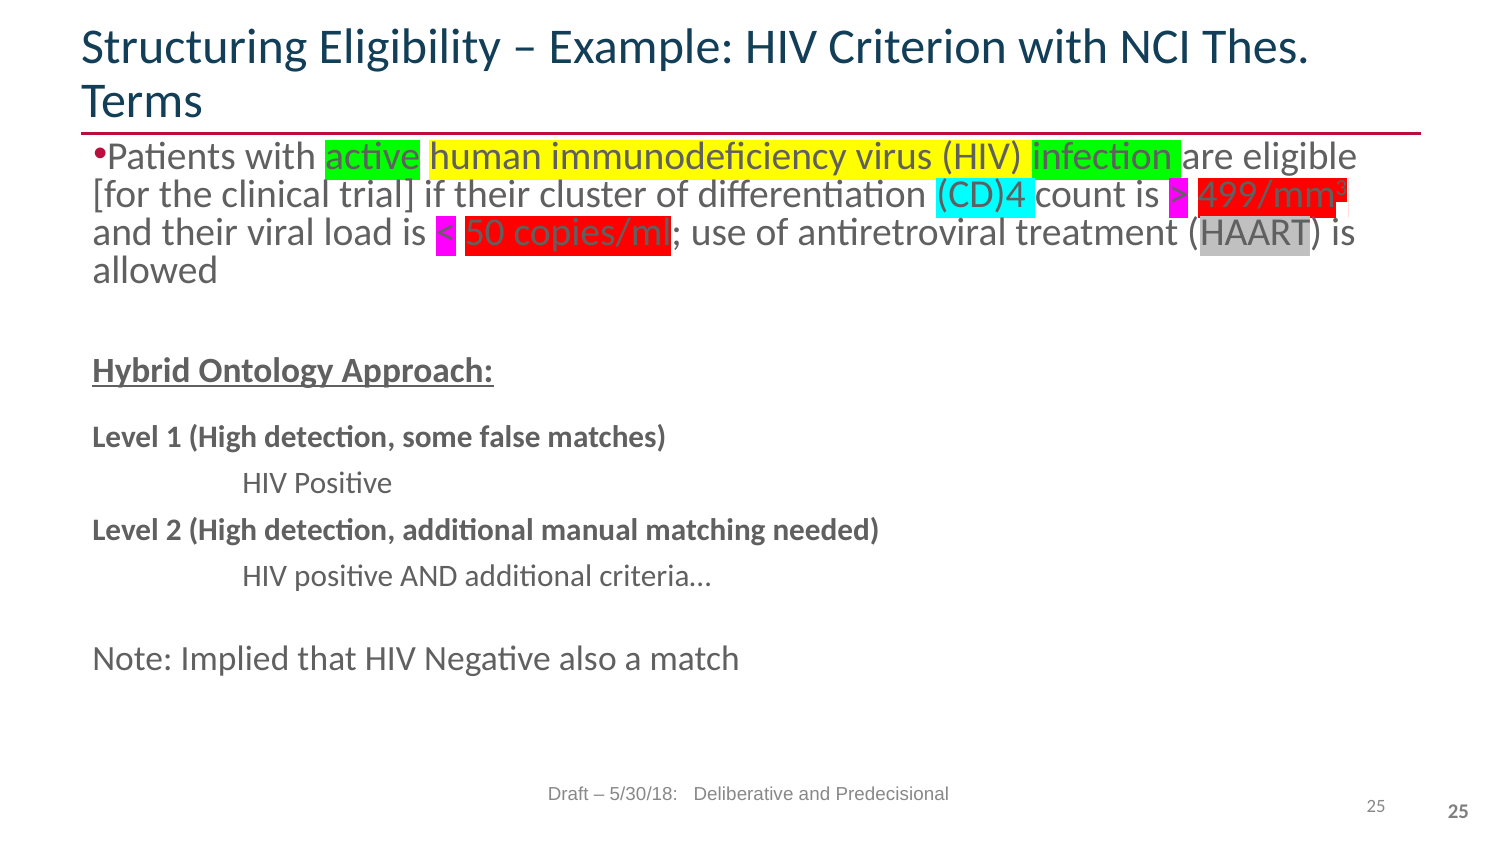

# Structuring Eligibility – Example: HIV Criterion with NCI Thes. Terms
Patients with active human immunodeficiency virus (HIV) infection are eligible [for the clinical trial] if their cluster of differentiation (CD)4 count is > 499/mm3 and their viral load is < 50 copies/ml; use of antiretroviral treatment (HAART) is allowed
Hybrid Ontology Approach:
Level 1 (High detection, some false matches)
	HIV Positive
Level 2 (High detection, additional manual matching needed)
	HIV positive AND additional criteria…
Note: Implied that HIV Negative also a match

Draft – 5/30/18:   Deliberative and Predecisional
25